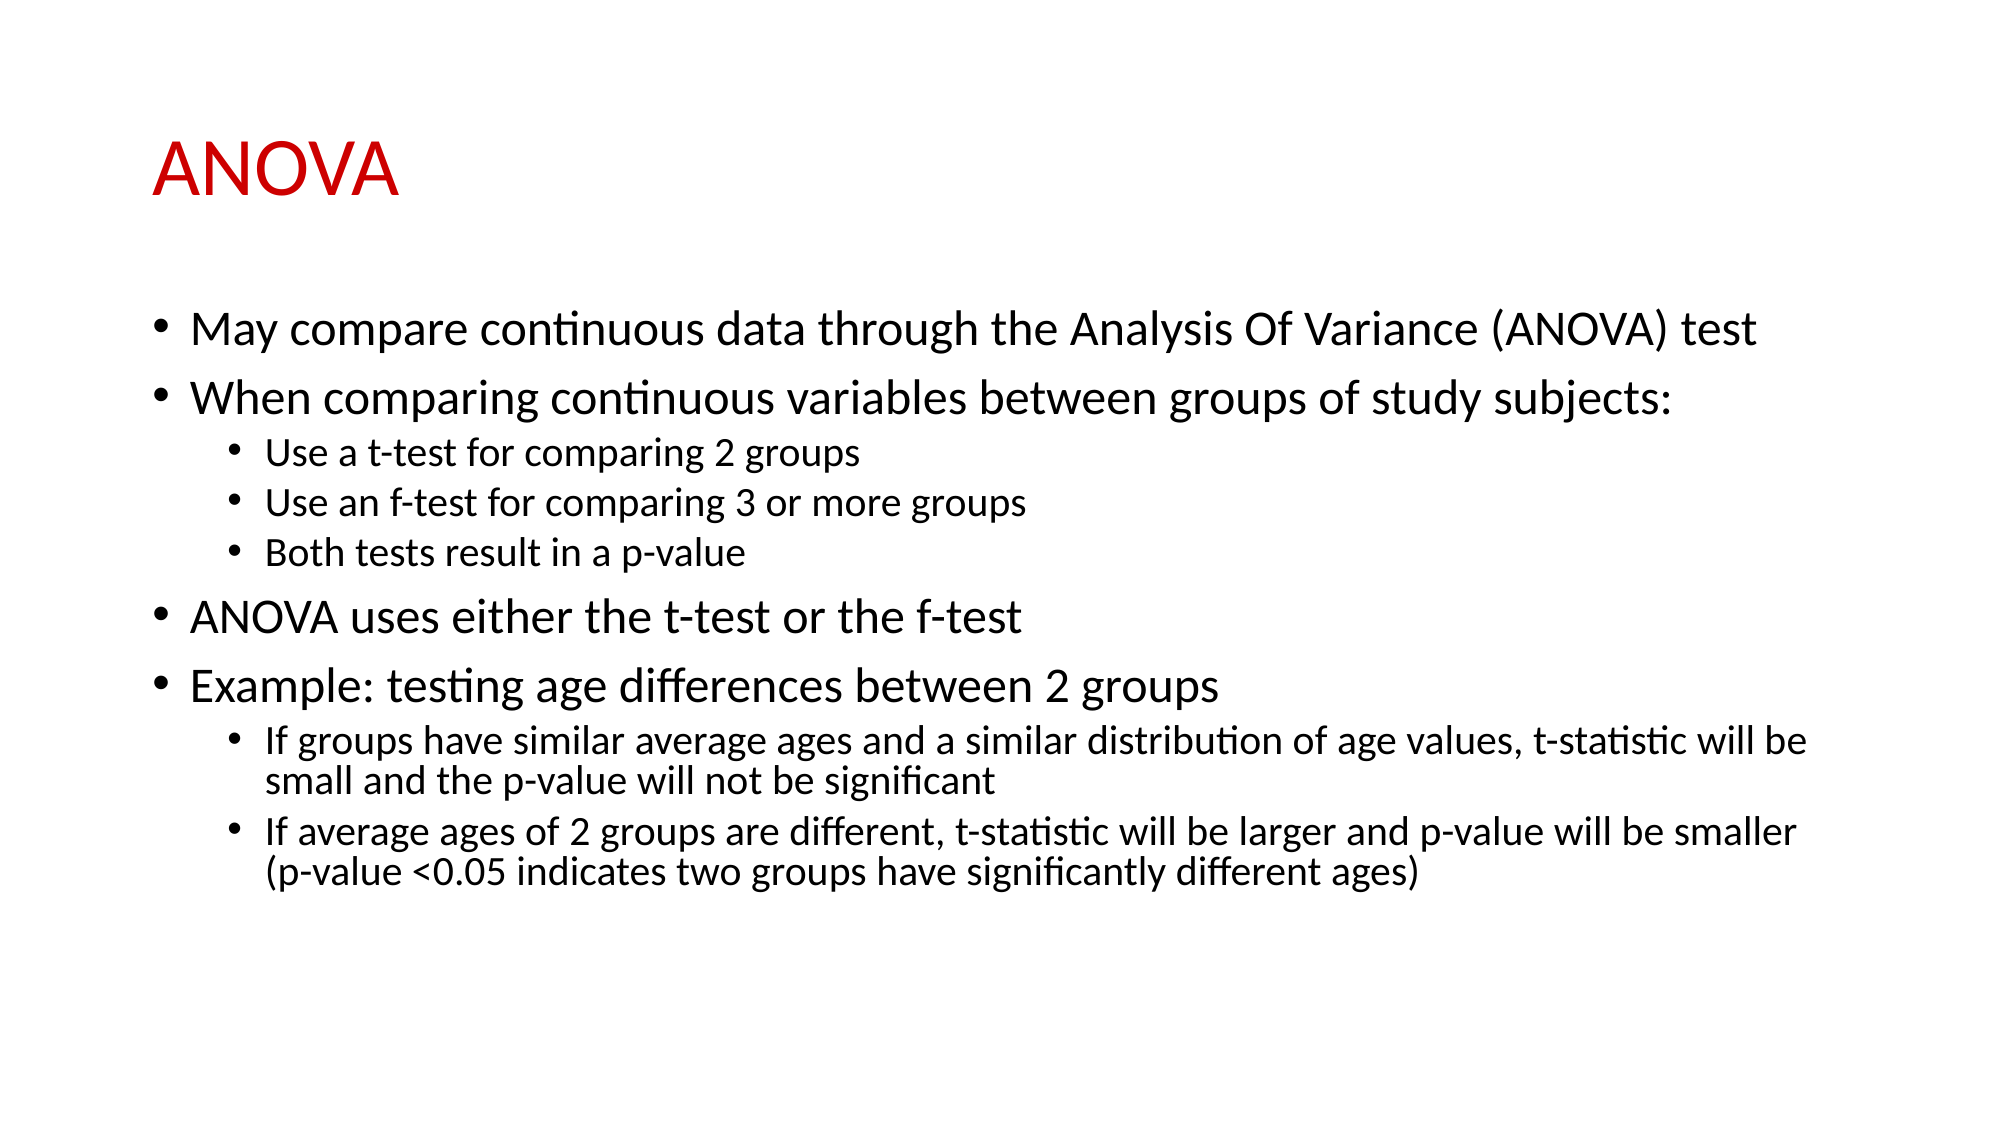

# ANOVA
May compare continuous data through the Analysis Of Variance (ANOVA) test
When comparing continuous variables between groups of study subjects:
Use a t-test for comparing 2 groups
Use an f-test for comparing 3 or more groups
Both tests result in a p-value
ANOVA uses either the t-test or the f-test
Example: testing age differences between 2 groups
If groups have similar average ages and a similar distribution of age values, t-statistic will be small and the p-value will not be significant
If average ages of 2 groups are different, t-statistic will be larger and p-value will be smaller (p-value <0.05 indicates two groups have significantly different ages)